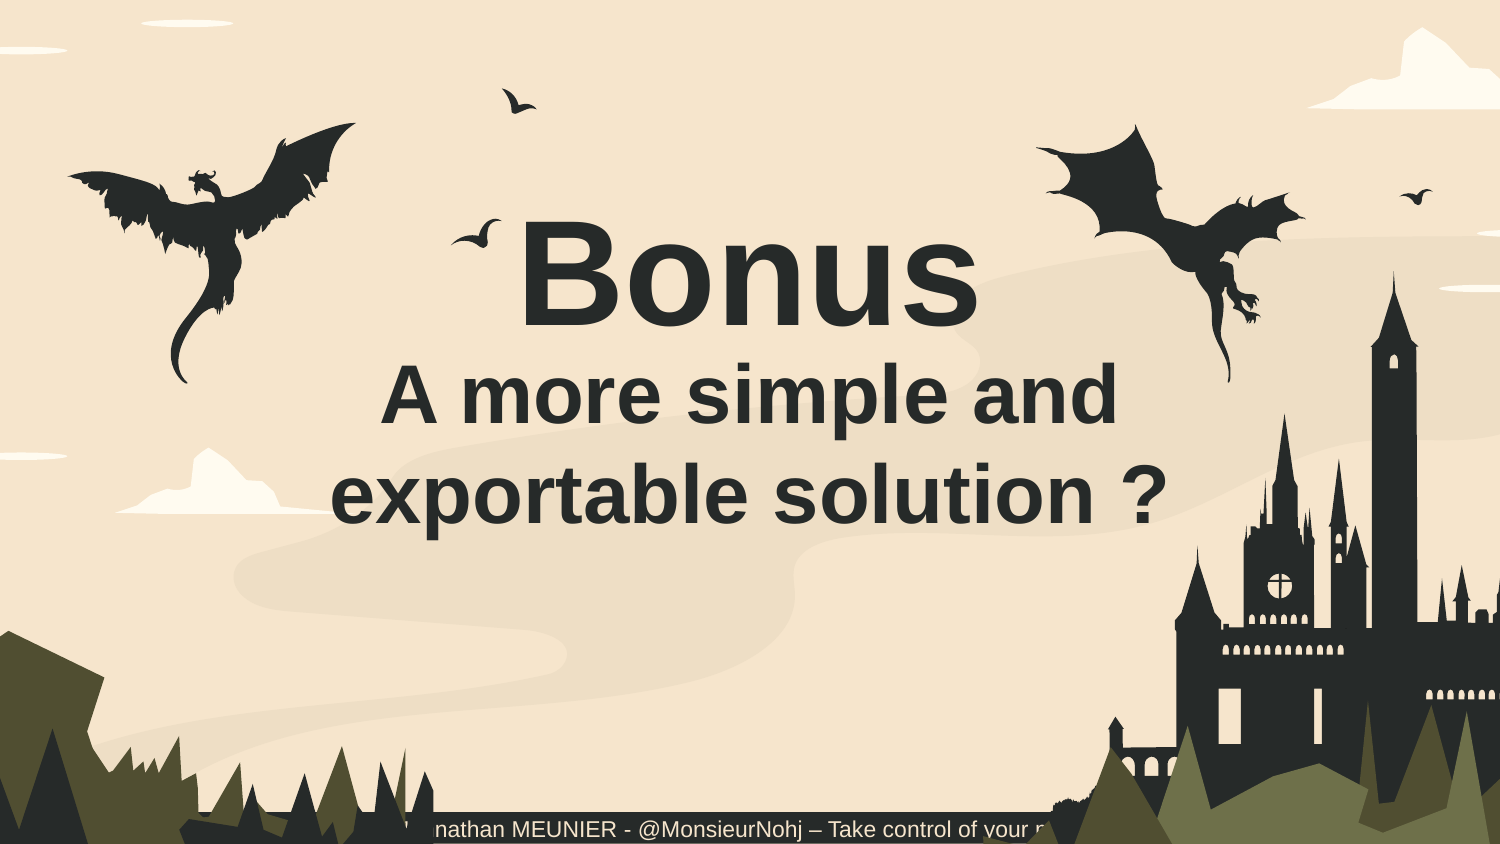

Bonus
# A more simple and exportable solution ?